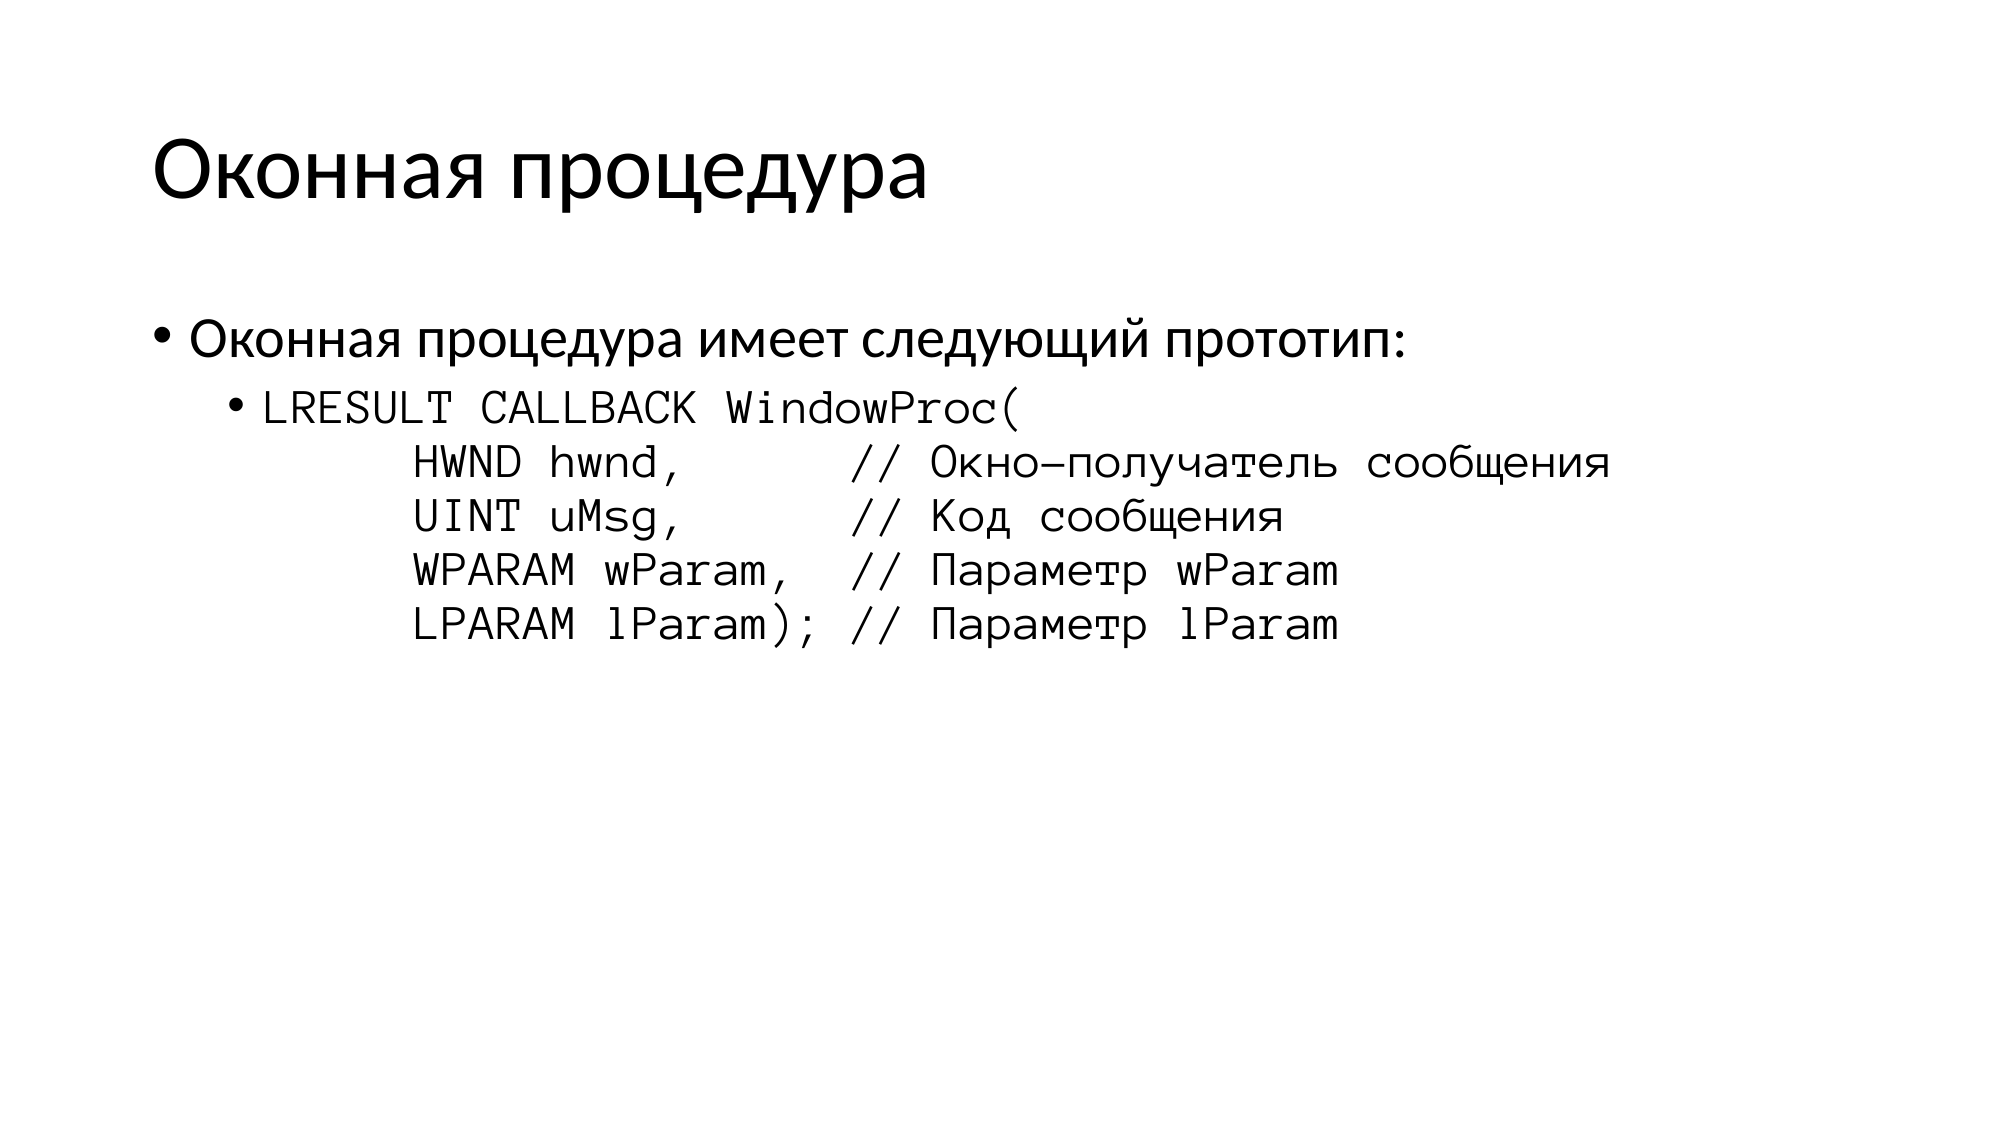

# Оконная процедура
Оконная процедура имеет следующий прототип:
LRESULT CALLBACK WindowProc(
	HWND hwnd,      // Окно-получатель сообщения
	UINT uMsg,      // Код сообщения
	WPARAM wParam,  // Параметр wParam
	LPARAM lParam); // Параметр lParam